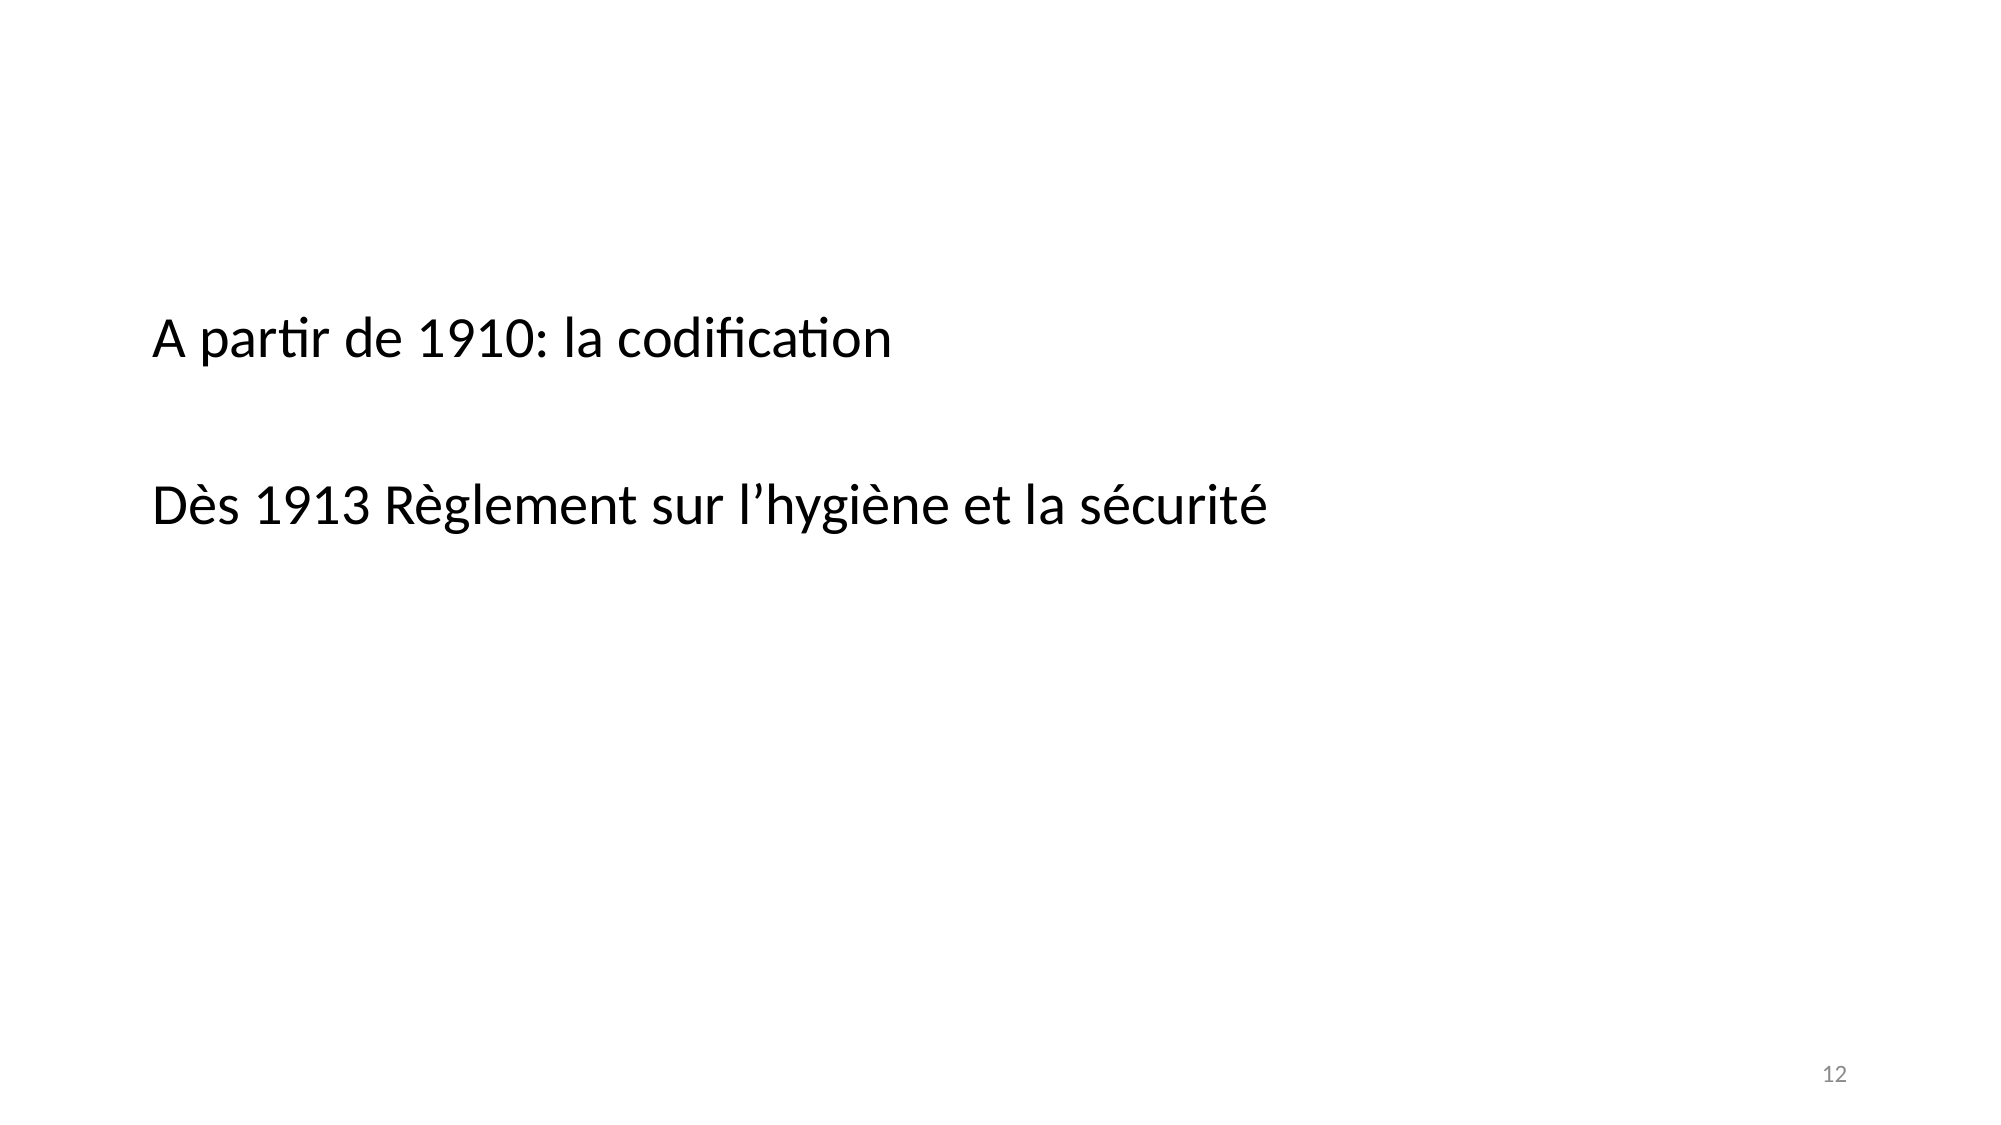

#
A partir de 1910: la codification

Dès 1913 Règlement sur l’hygiène et la sécurité
12